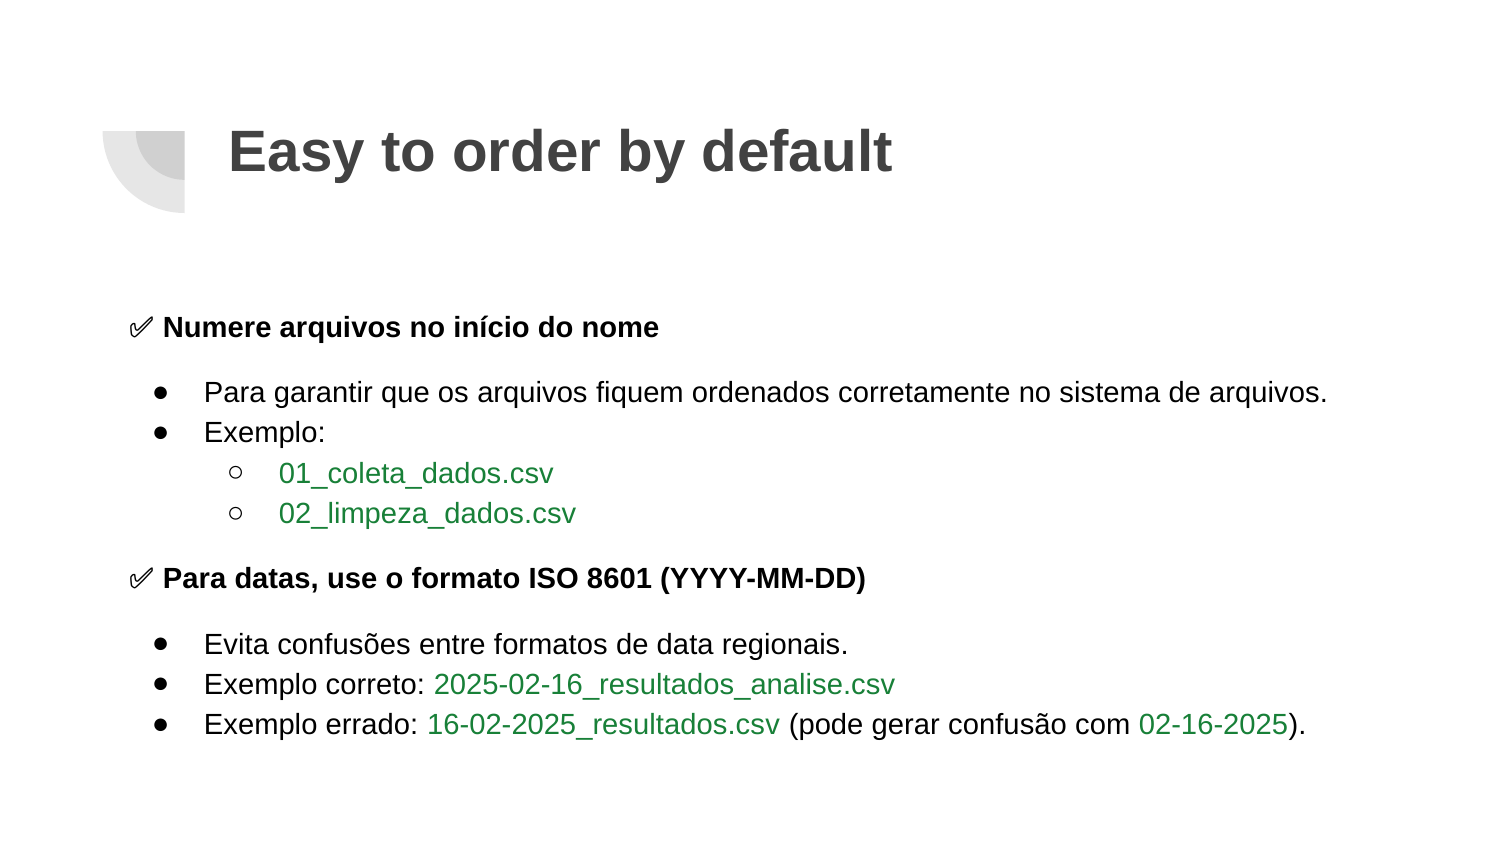

# Easy to order by default
✅ Numere arquivos no início do nome
Para garantir que os arquivos fiquem ordenados corretamente no sistema de arquivos.
Exemplo:
01_coleta_dados.csv
02_limpeza_dados.csv
✅ Para datas, use o formato ISO 8601 (YYYY-MM-DD)
Evita confusões entre formatos de data regionais.
Exemplo correto: 2025-02-16_resultados_analise.csv
Exemplo errado: 16-02-2025_resultados.csv (pode gerar confusão com 02-16-2025).